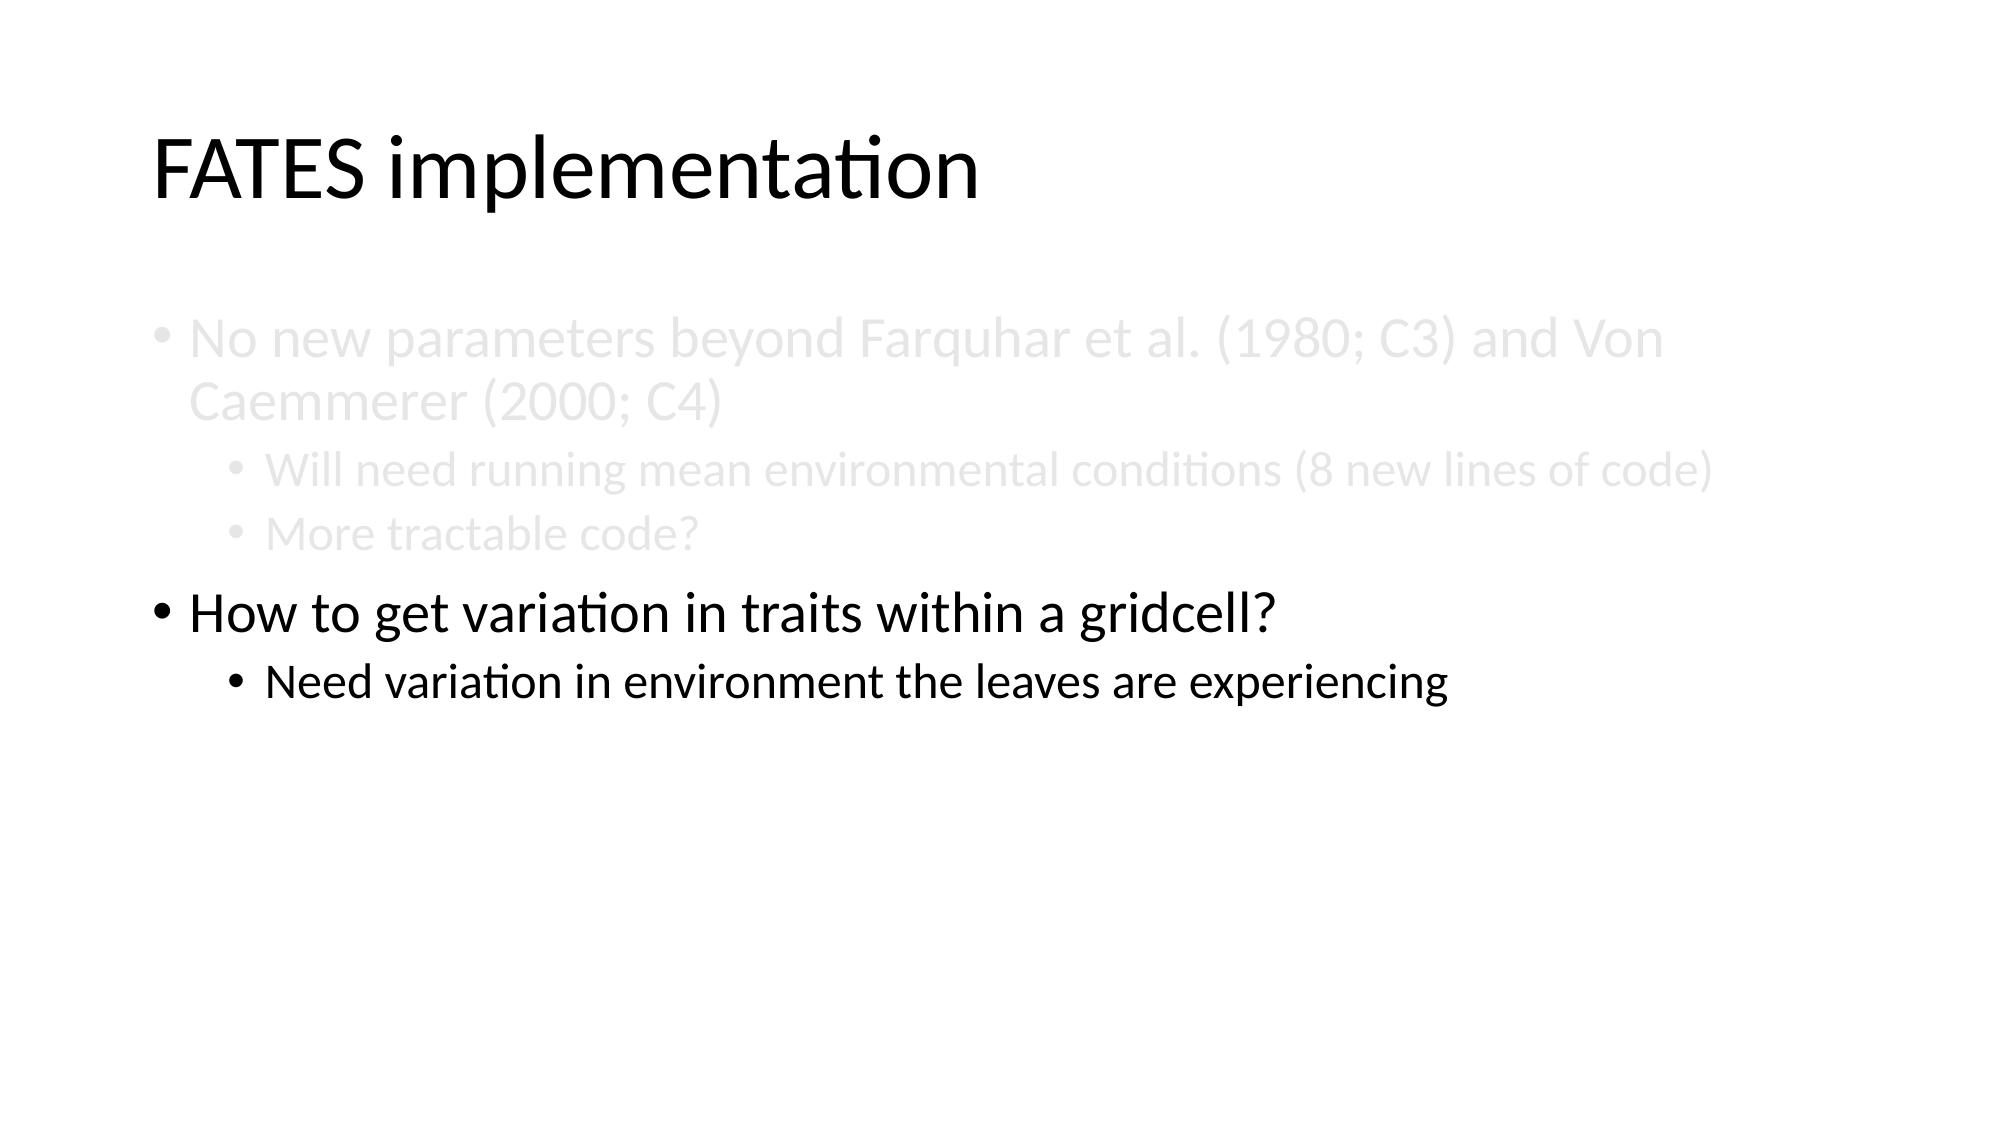

# FATES implementation
No new parameters beyond Farquhar et al. (1980; C3) and Von Caemmerer (2000; C4)
Will need running mean environmental conditions (8 new lines of code)
More tractable code?
How to get variation in traits within a gridcell?
Need variation in environment the leaves are experiencing